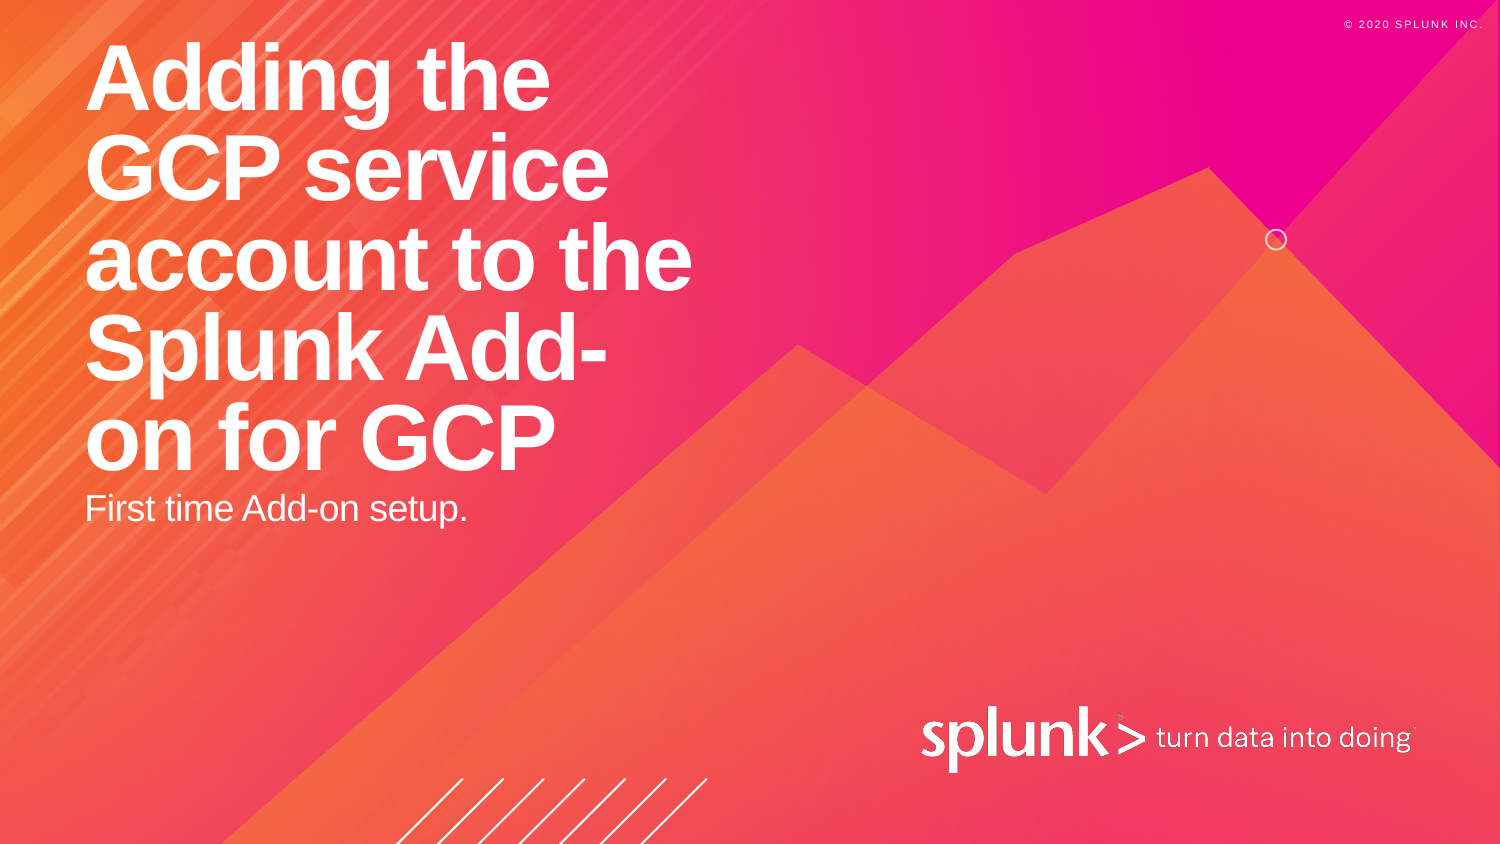

# Adding the GCP service account to the Splunk Add-on for GCP
First time Add-on setup.